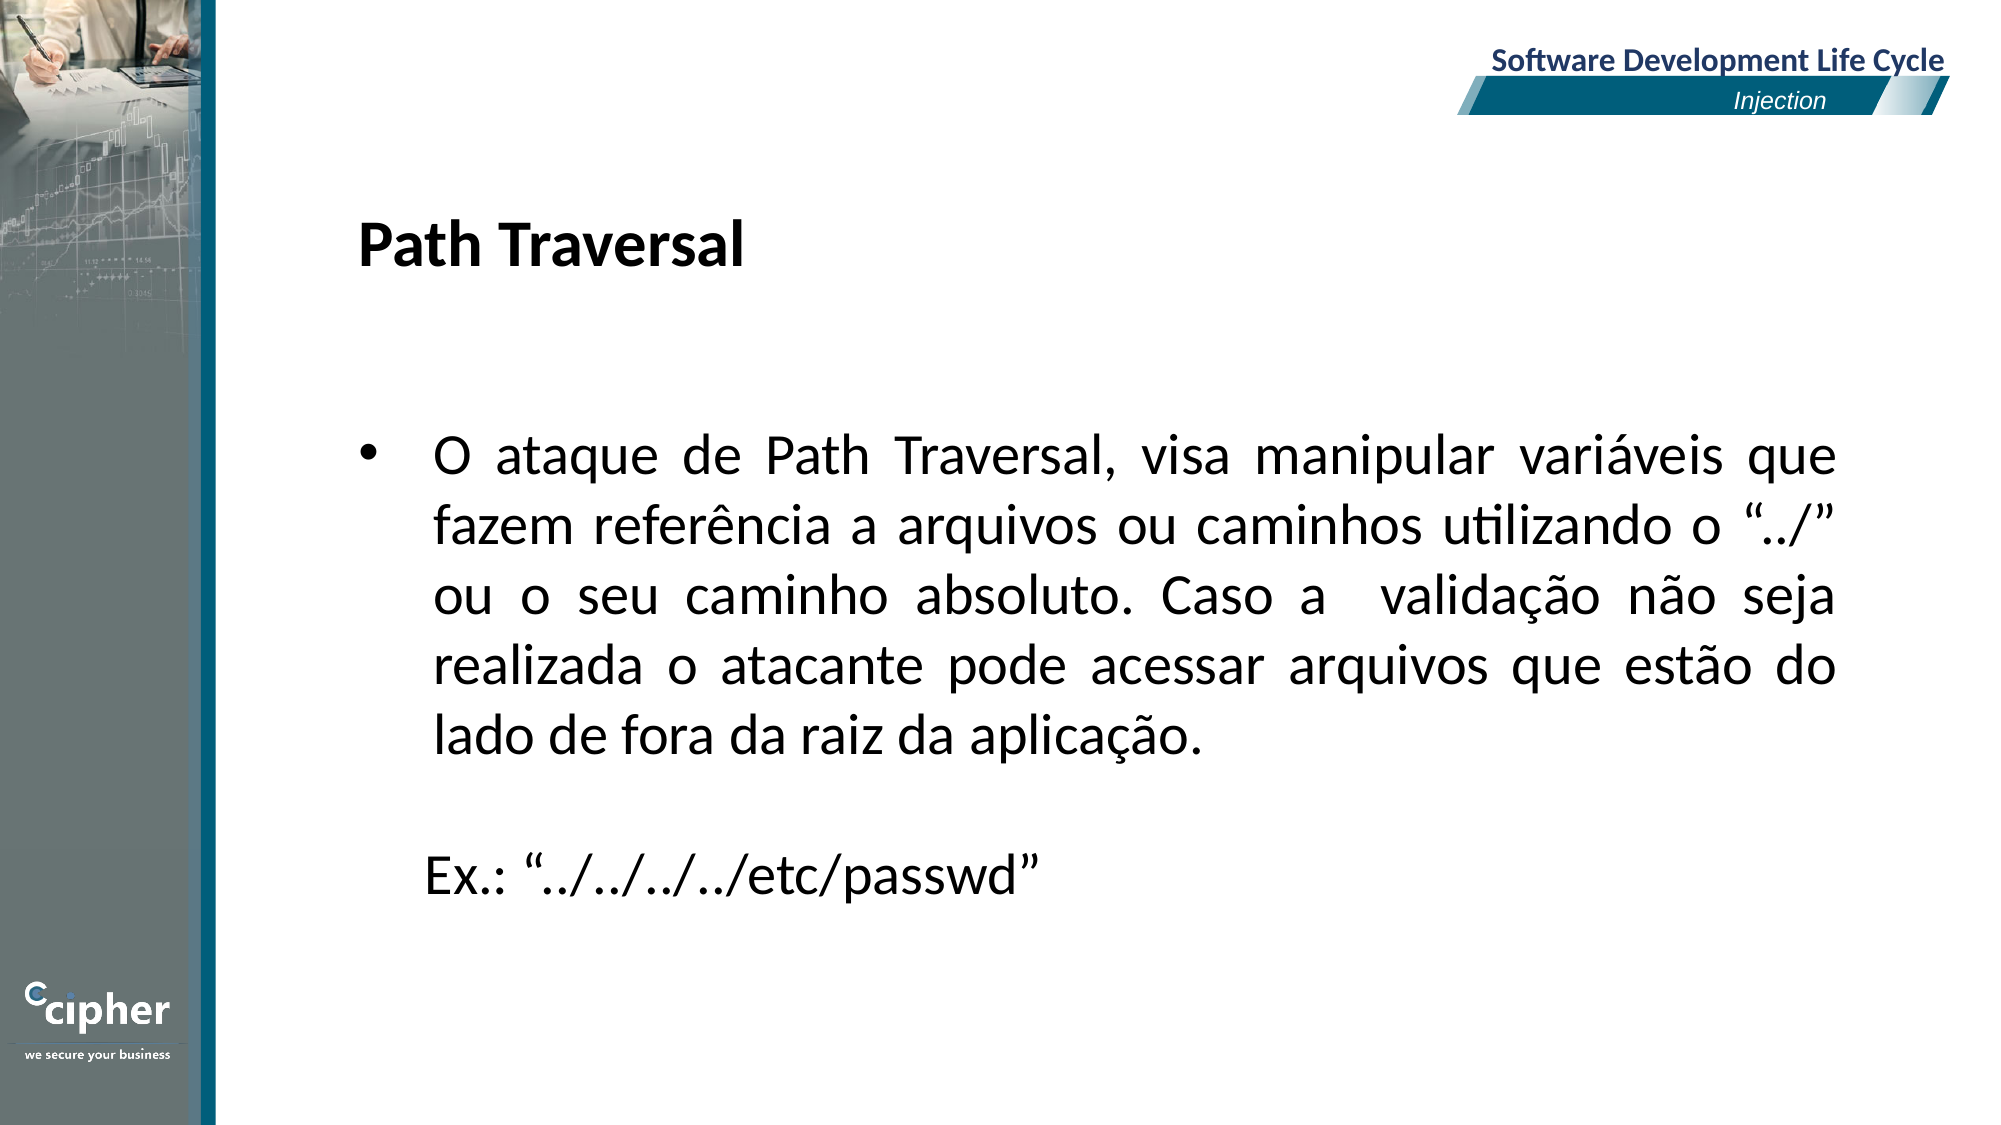

Software Development Life Cycle
Injection

Path Traversal
O ataque de Path Traversal, visa manipular variáveis que fazem referência a arquivos ou caminhos utilizando o “../” ou o seu caminho absoluto. Caso a  validação não seja realizada o atacante pode acessar arquivos que estão do lado de fora da raiz da aplicação.

     Ex.: “../../../../etc/passwd”